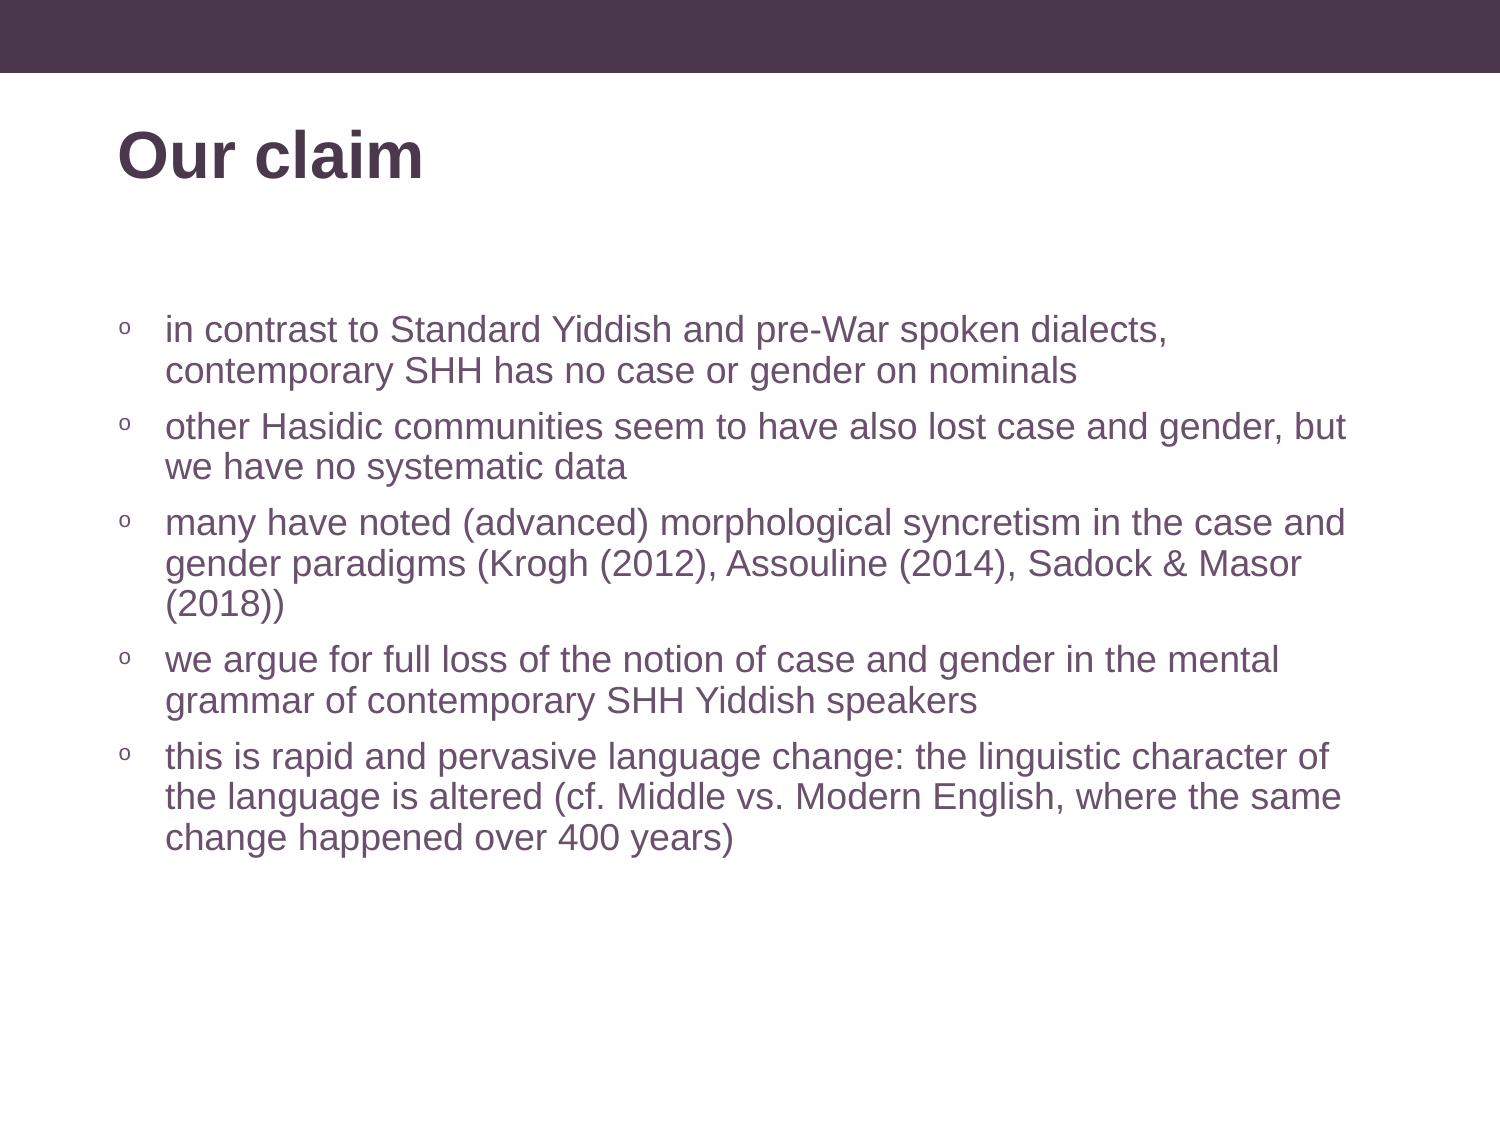

# Our claim
in contrast to Standard Yiddish and pre-War spoken dialects, contemporary SHH has no case or gender on nominals
other Hasidic communities seem to have also lost case and gender, but we have no systematic data
many have noted (advanced) morphological syncretism in the case and gender paradigms (Krogh (2012), Assouline (2014), Sadock & Masor (2018))
we argue for full loss of the notion of case and gender in the mental grammar of contemporary SHH Yiddish speakers
this is rapid and pervasive language change: the linguistic character of the language is altered (cf. Middle vs. Modern English, where the same change happened over 400 years)